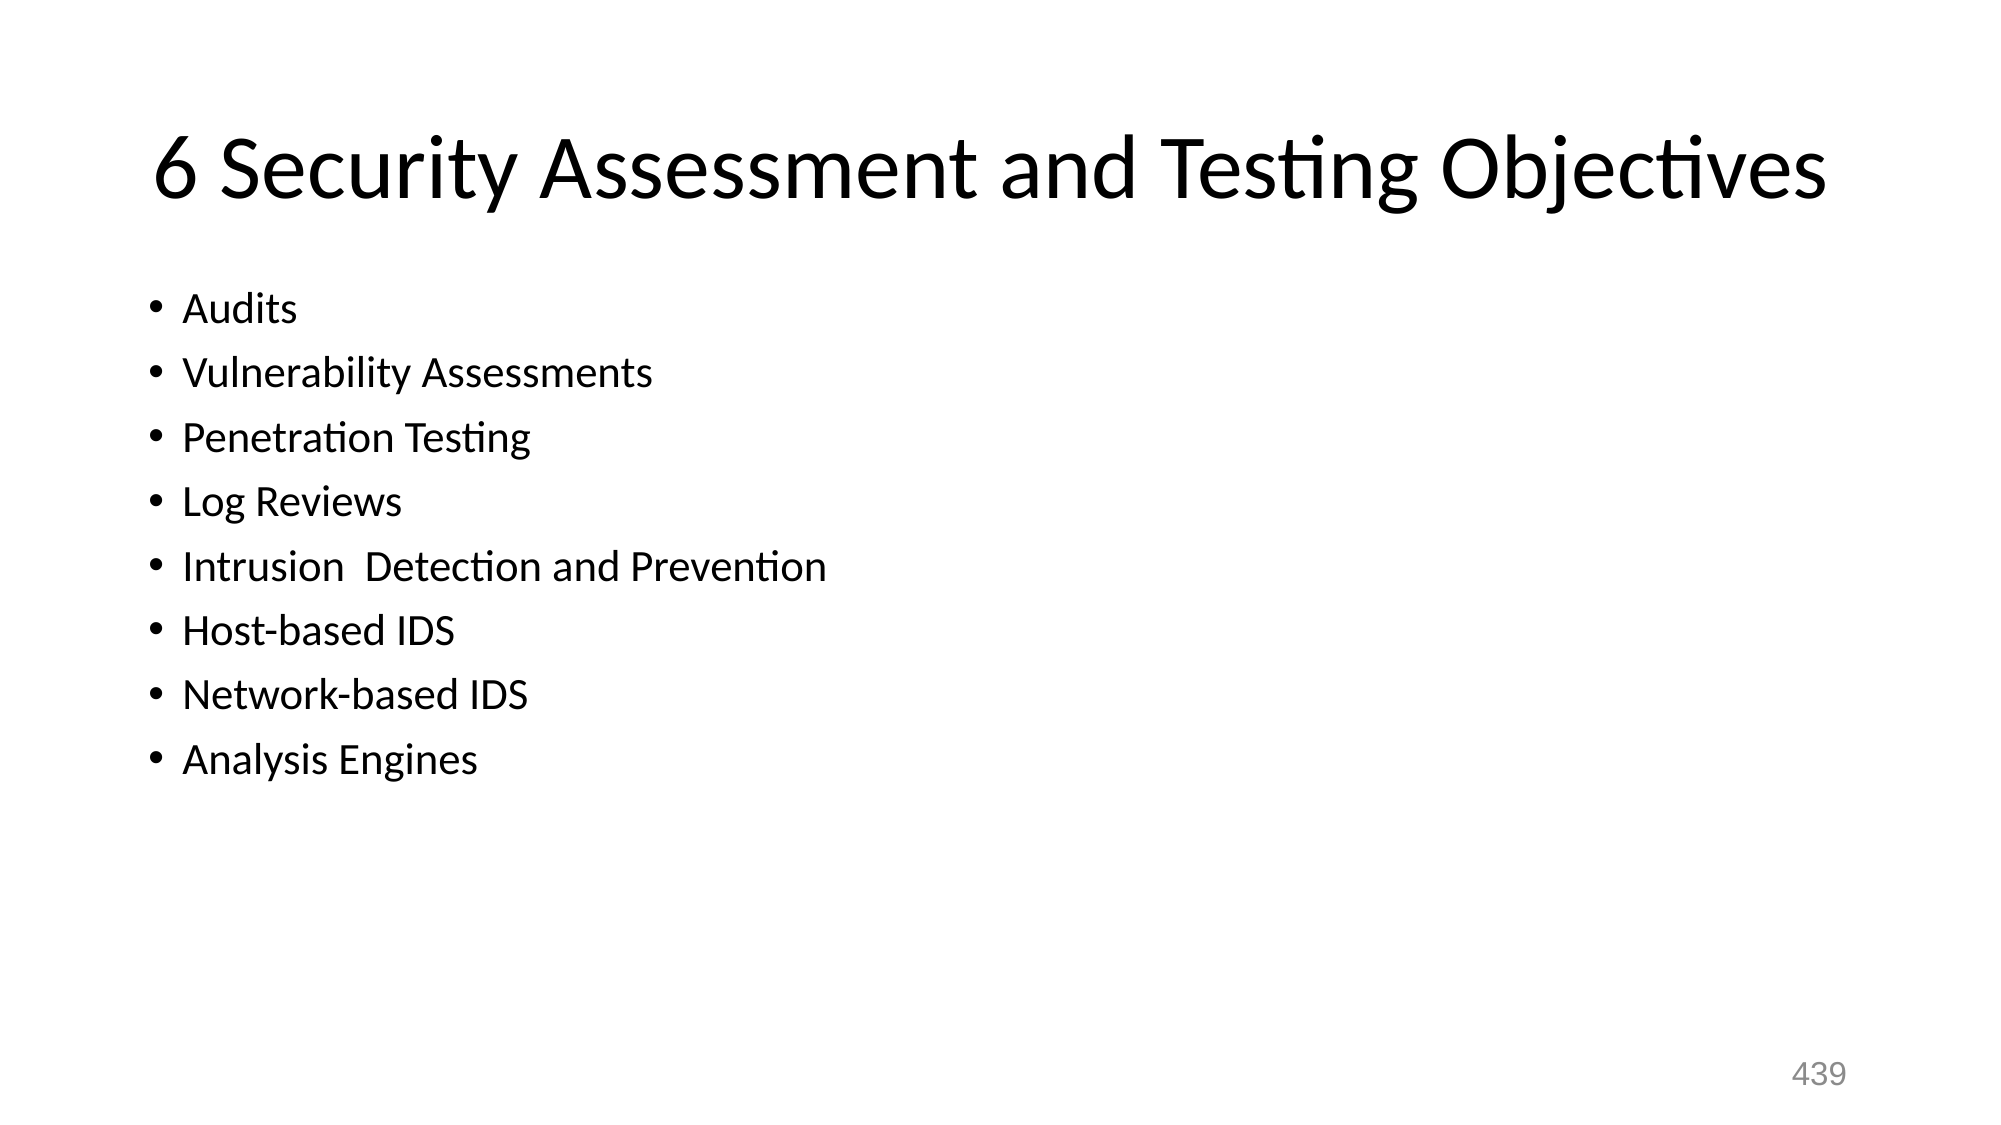

# 6 Security Assessment and Testing Objectives
Audits
Vulnerability Assessments
Penetration Testing
Log Reviews
Intrusion  Detection and Prevention
Host-based IDS
Network-based IDS
Analysis Engines

439